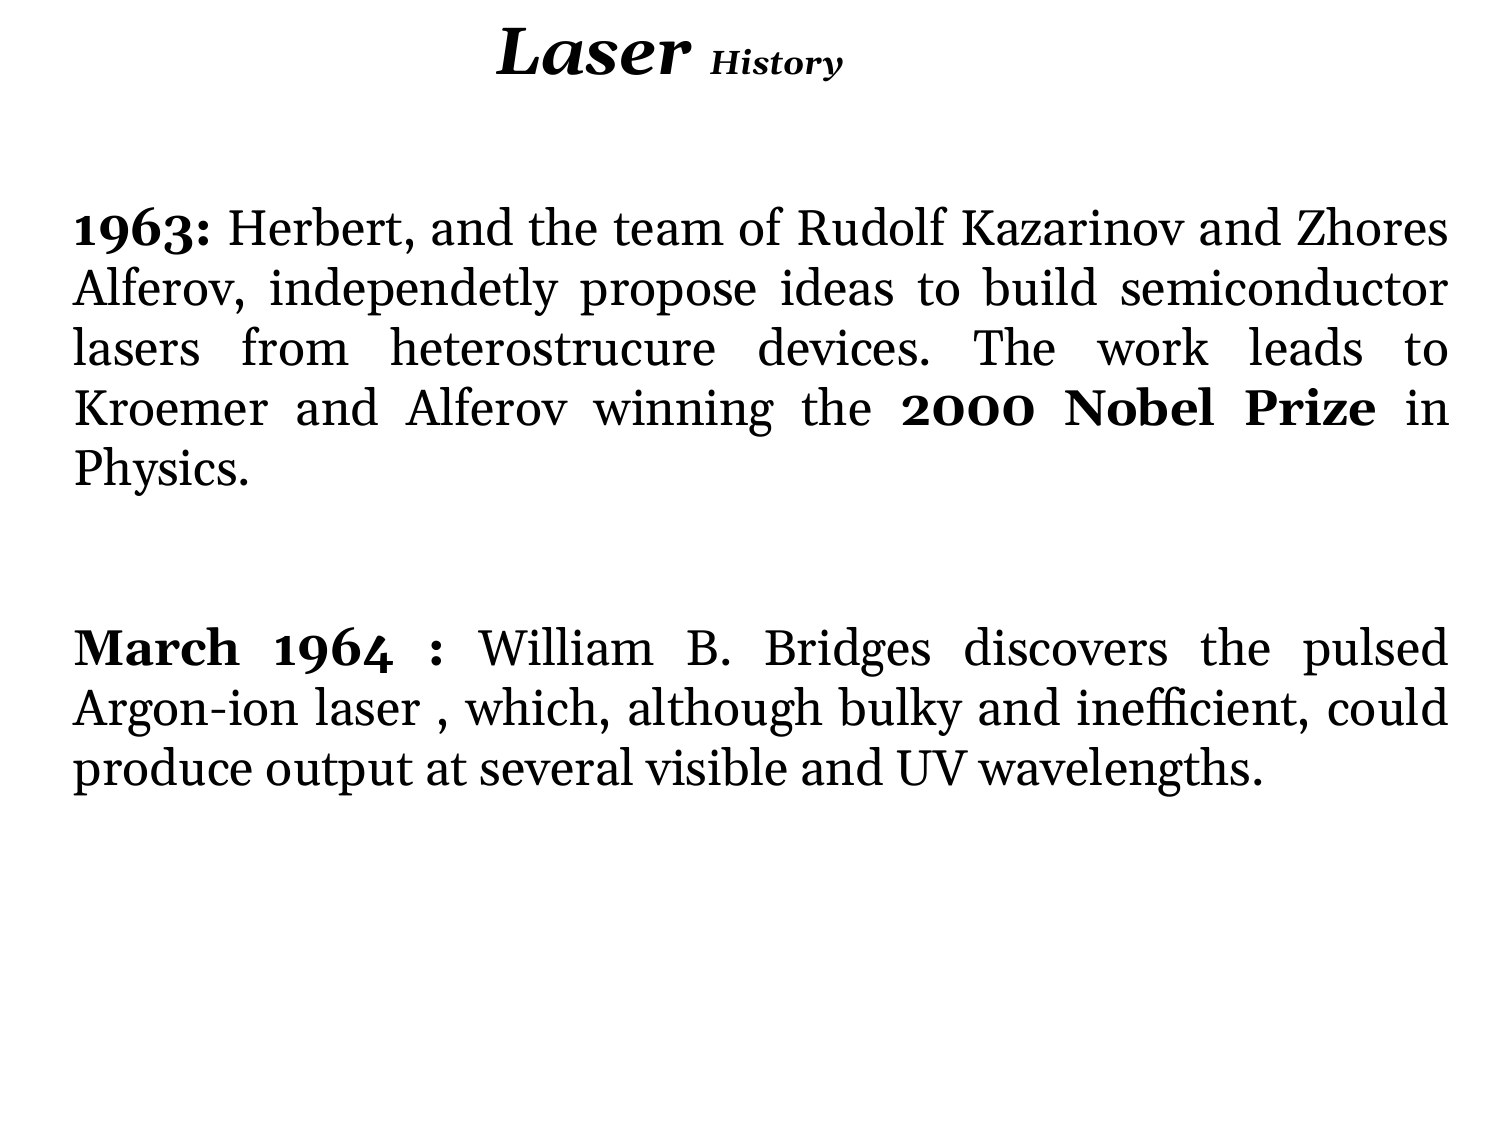

Laser History
1963: Herbert, and the team of Rudolf Kazarinov and Zhores Alferov, independetly propose ideas to build semiconductor lasers from heterostrucure devices. The work leads to Kroemer and Alferov winning the 2000 Nobel Prize in Physics.

March 1964 : William B. Bridges discovers the pulsed Argon-ion laser , which, although bulky and inefficient, could produce output at several visible and UV wavelengths.